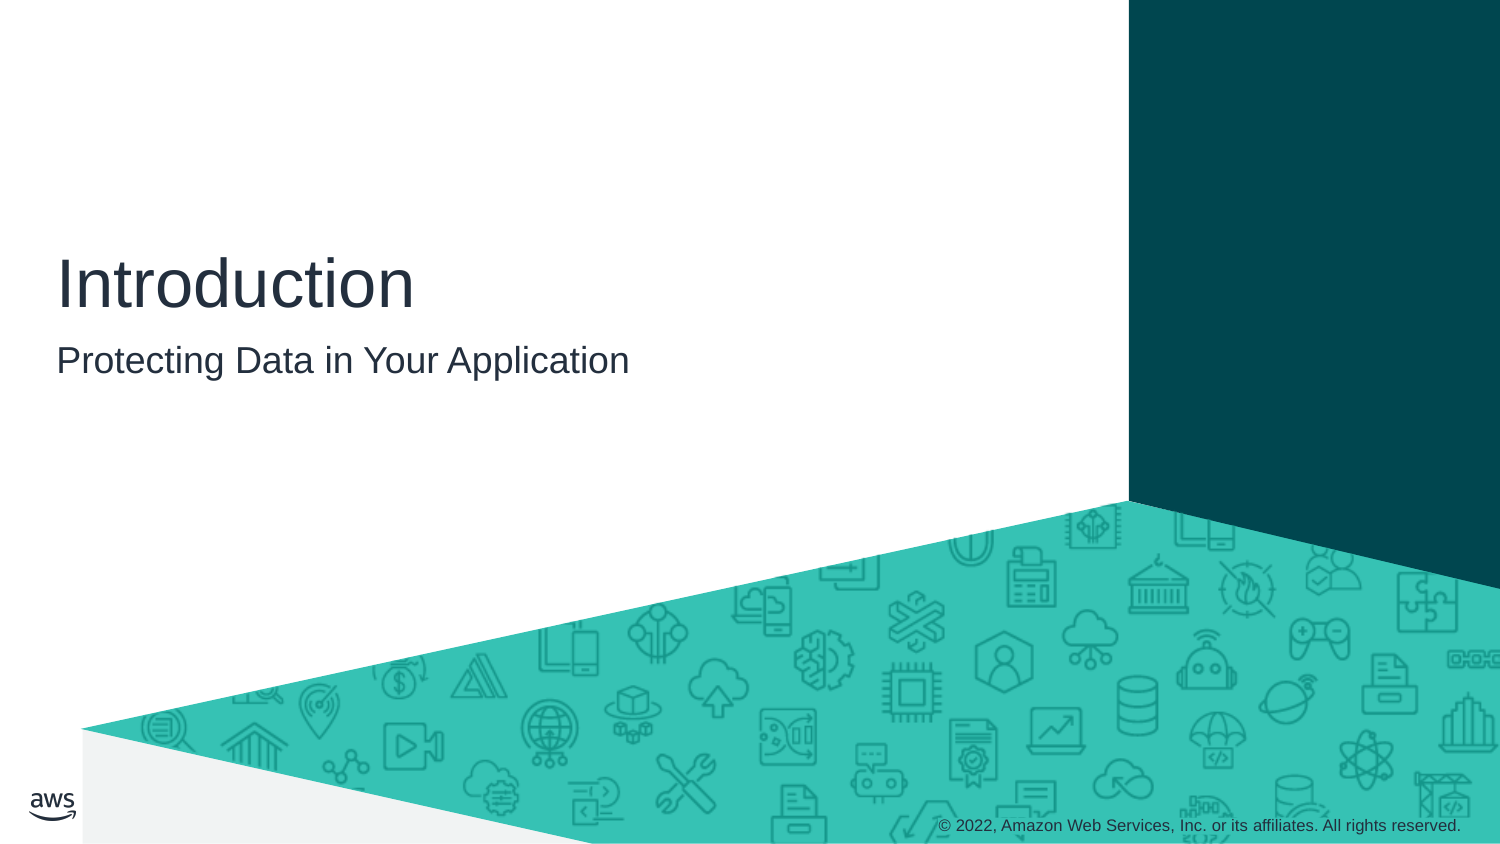

# Introduction
Protecting Data in Your Application